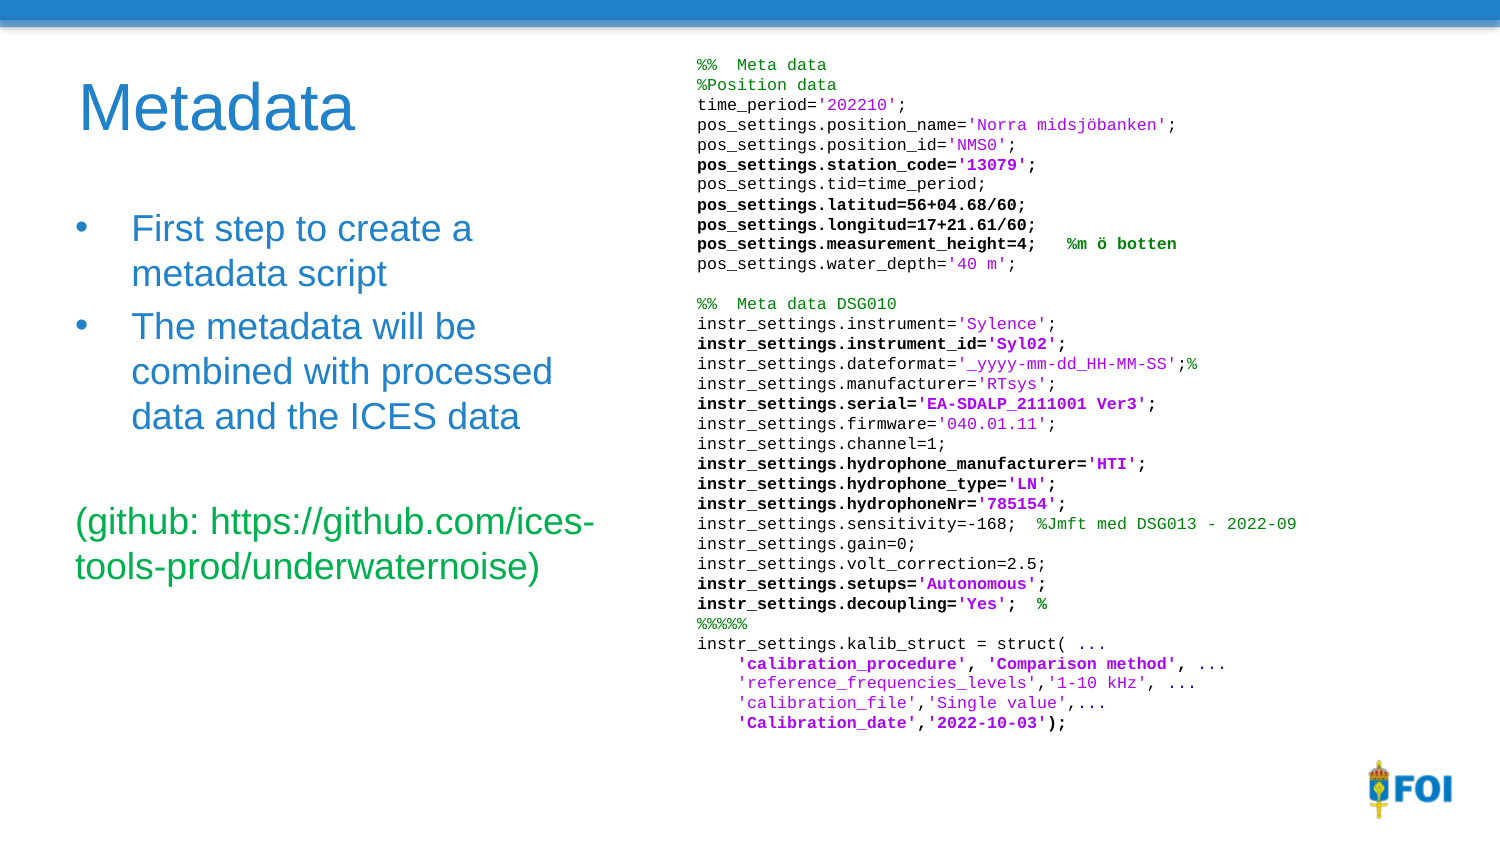

# Metadata
%%  Meta data
%Position data
time_period='202210';
pos_settings.position_name='Norra midsjöbanken';
pos_settings.position_id='NMS0';
pos_settings.station_code='13079';
pos_settings.tid=time_period;
pos_settings.latitud=56+04.68/60;
pos_settings.longitud=17+21.61/60;
pos_settings.measurement_height=4;   %m ö botten
pos_settings.water_depth='40 m';

%%  Meta data DSG010
instr_settings.instrument='Sylence';
instr_settings.instrument_id='Syl02';
instr_settings.dateformat='_yyyy-mm-dd_HH-MM-SS';%
instr_settings.manufacturer='RTsys';
instr_settings.serial='EA-SDALP_2111001 Ver3';
instr_settings.firmware='040.01.11';
instr_settings.channel=1;
instr_settings.hydrophone_manufacturer='HTI';
instr_settings.hydrophone_type='LN';
instr_settings.hydrophoneNr='785154';
instr_settings.sensitivity=-168;  %Jmft med DSG013 - 2022-09
instr_settings.gain=0;
instr_settings.volt_correction=2.5;
instr_settings.setups='Autonomous';
instr_settings.decoupling='Yes';  %
%%%%%
instr_settings.kalib_struct = struct( ...
    'calibration_procedure', 'Comparison method', ...
    'reference_frequencies_levels','1-10 kHz', ...
    'calibration_file','Single value',...
    'Calibration_date','2022-10-03');
First step to create a metadata script
The metadata will be combined with processed data and the ICES data

(github: https://github.com/ices-tools-prod/underwaternoise)